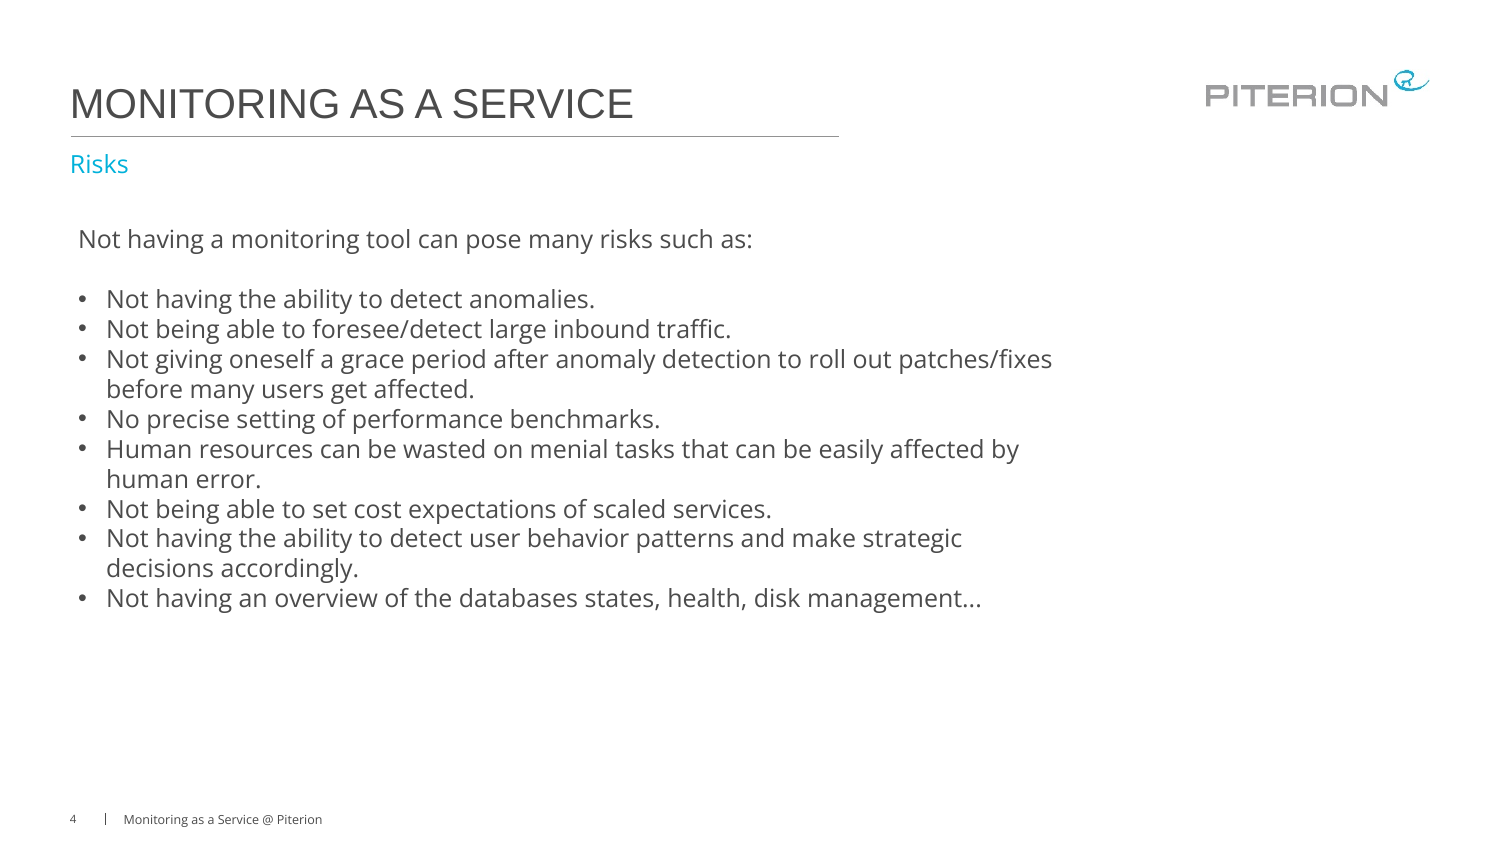

# Monitoring as a Service
Risks
Not having a monitoring tool can pose many risks such as:

Not having the ability to detect anomalies.
Not being able to foresee/detect large inbound traffic.
Not giving oneself a grace period after anomaly detection to roll out patches/fixes before many users get affected.
No precise setting of performance benchmarks.
Human resources can be wasted on menial tasks that can be easily affected by human error.
Not being able to set cost expectations of scaled services.
Not having the ability to detect user behavior patterns and make strategic decisions accordingly.
Not having an overview of the databases states, health, disk management...

4
Monitoring as a Service @ Piterion